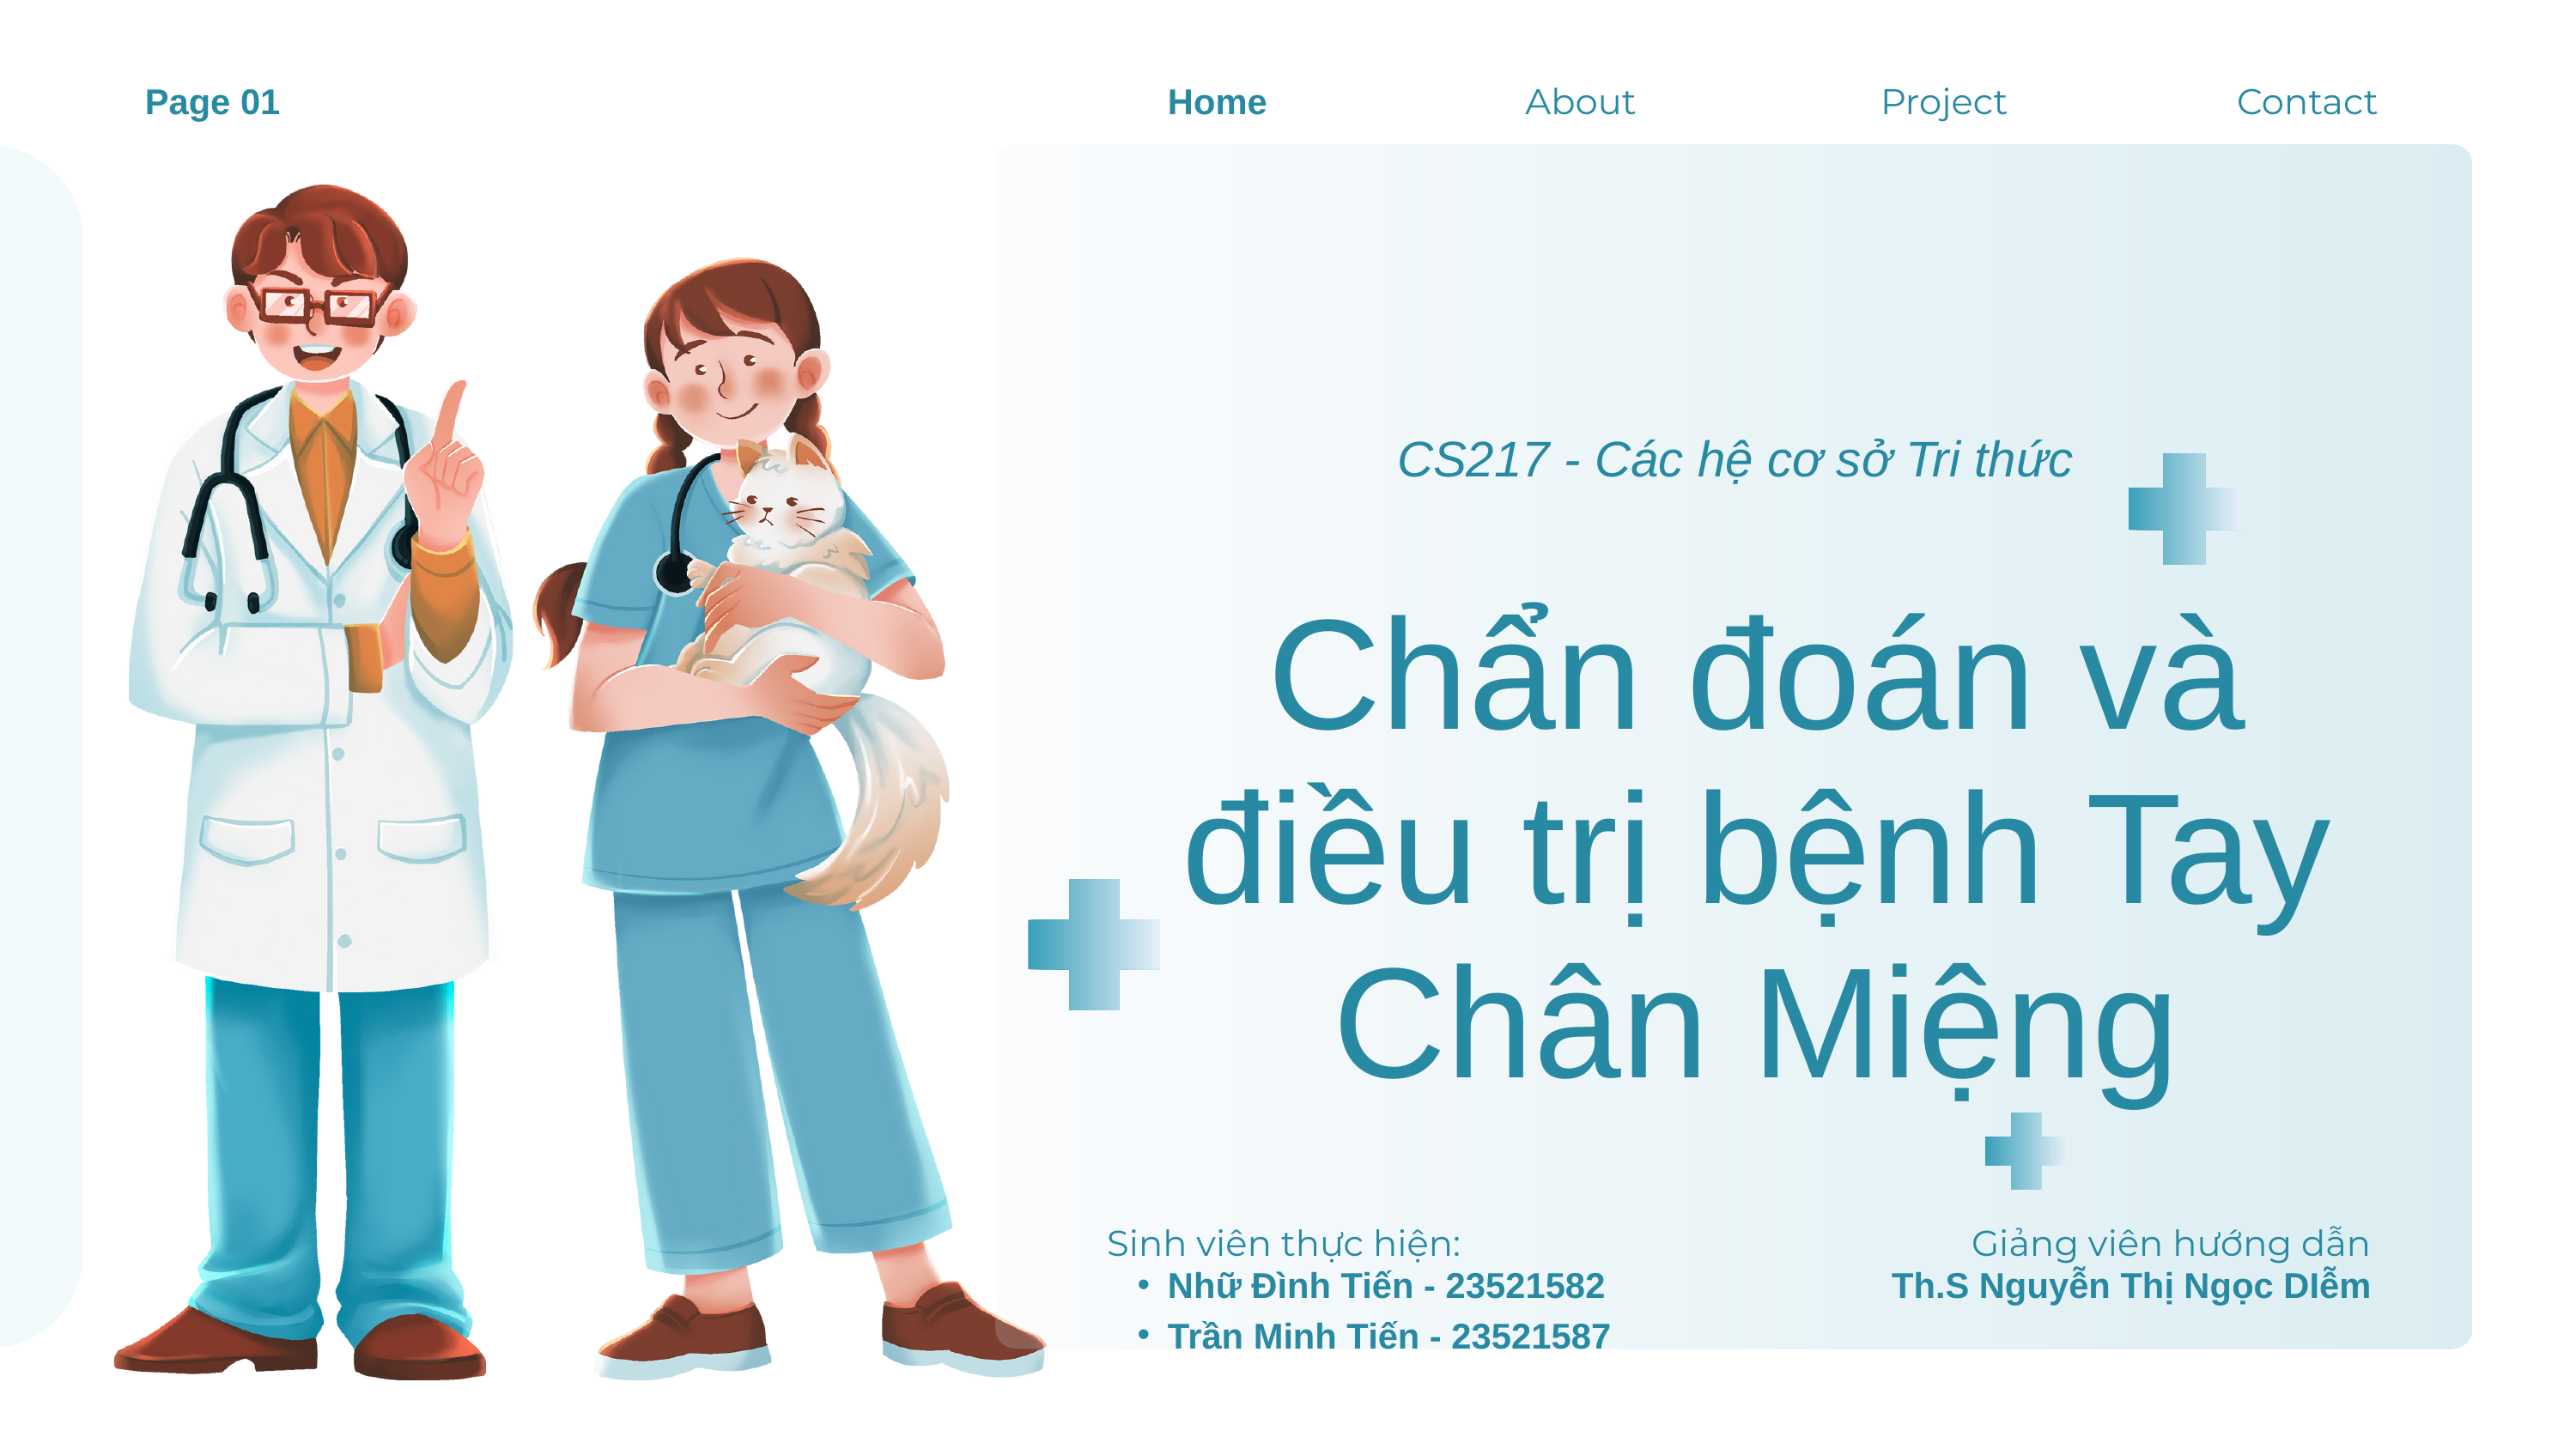

Page 01
Home
About
Project
Contact

CS217 - Các hệ cơ sở Tri thức

Chẩn đoán và điều trị bệnh Tay Chân Miệng

Sinh viên thực hiện:
Giảng viên hướng dẫn
Nhữ Đình Tiến - 23521582
Trần Minh Tiến - 23521587
Th.S Nguyễn Thị Ngọc DIễm